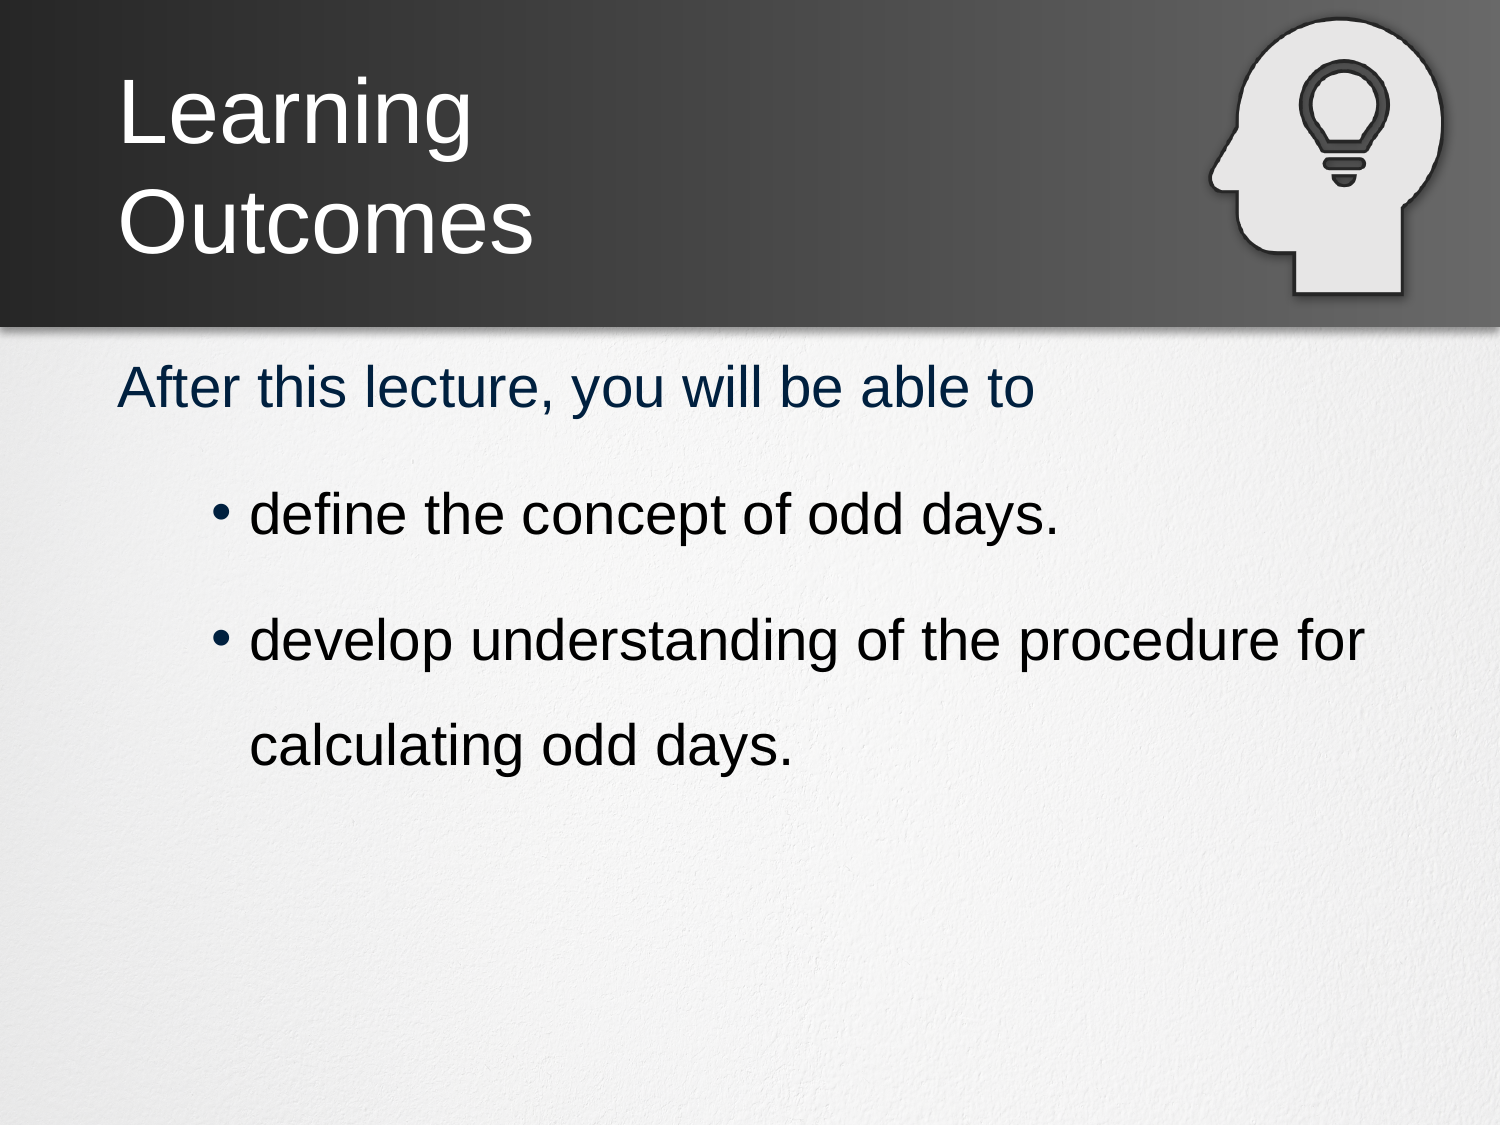

define the concept of odd days.
develop understanding of the procedure for calculating odd days.